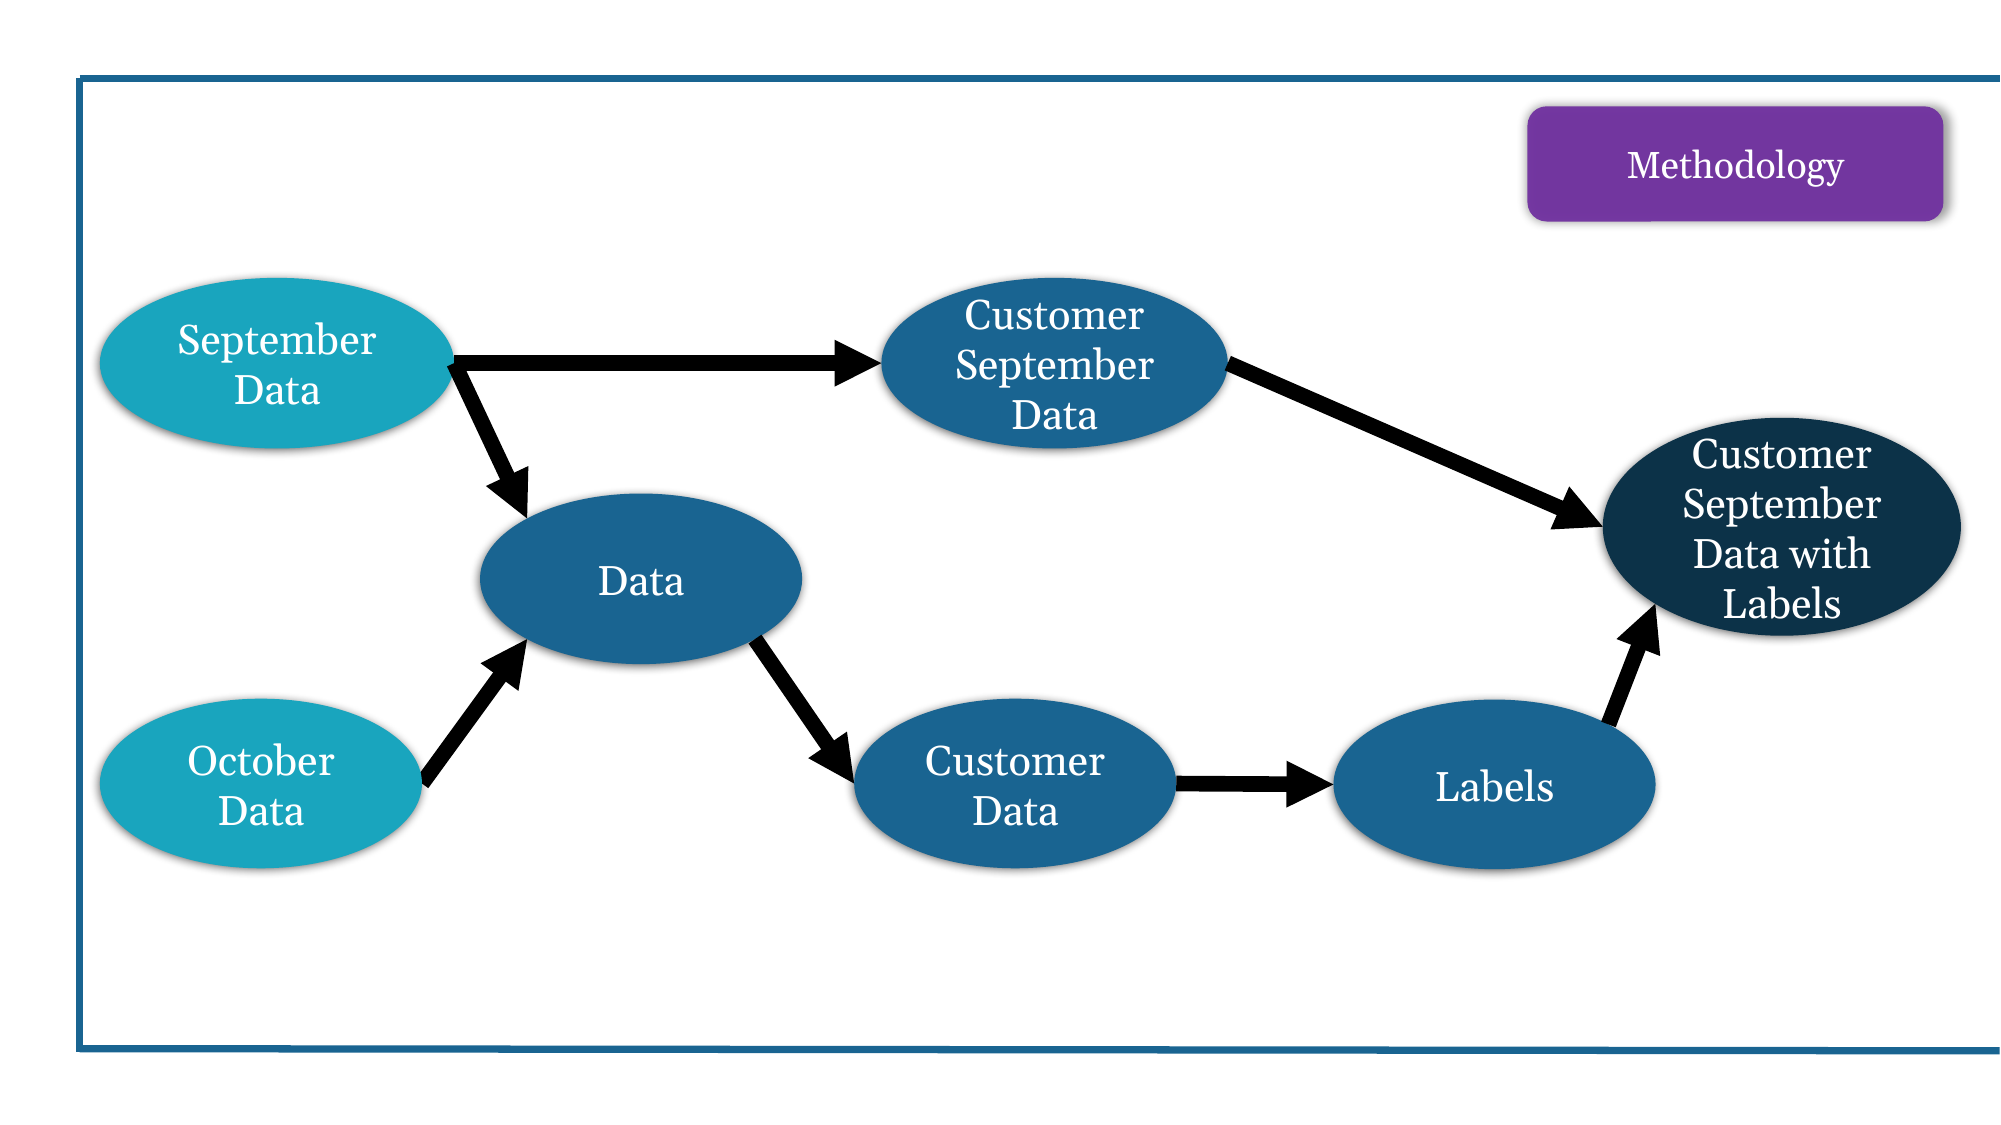

Methodology
September Data
Customer September Data
Customer September Data with Labels

Data

October Data
Customer Data
Labels